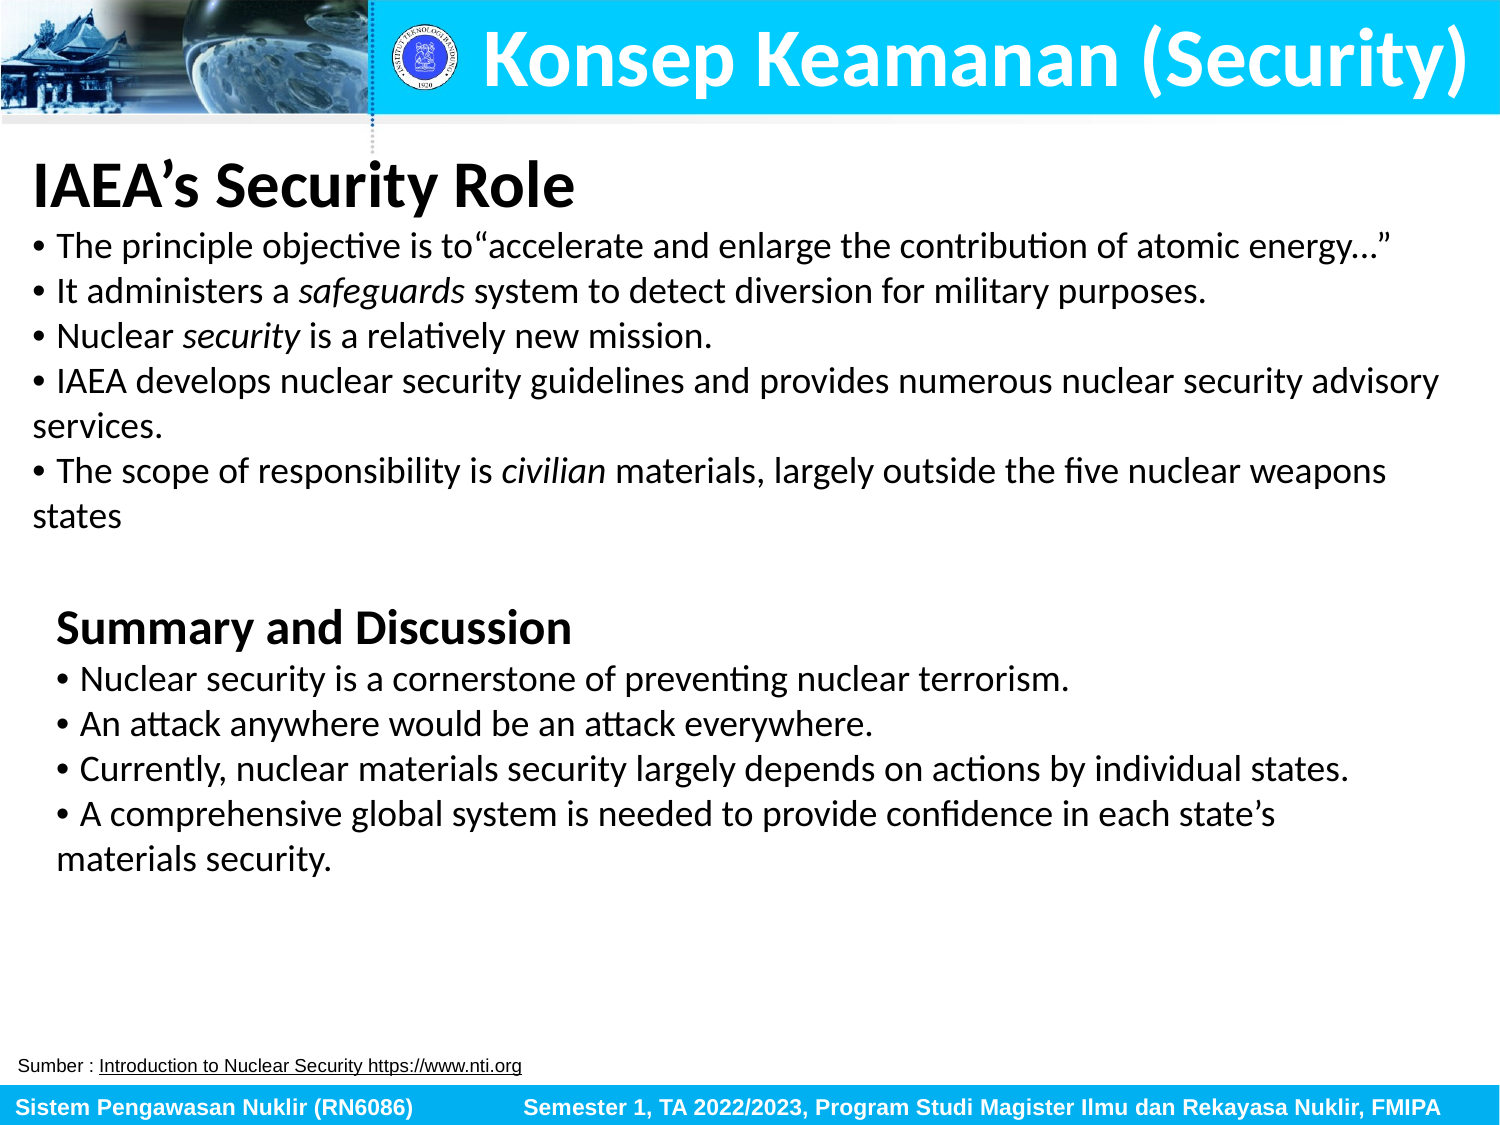

Konsep Keamanan (Security)
IAEA’s Security Role
• The principle objective is to“accelerate and enlarge the contribution of atomic energy...”
• It administers a safeguards system to detect diversion for military purposes.
• Nuclear security is a relatively new mission.
• IAEA develops nuclear security guidelines and provides numerous nuclear security advisory services.
• The scope of responsibility is civilian materials, largely outside the five nuclear weapons states
Summary and Discussion
• Nuclear security is a cornerstone of preventing nuclear terrorism.
• An attack anywhere would be an attack everywhere.
• Currently, nuclear materials security largely depends on actions by individual states.
• A comprehensive global system is needed to provide confidence in each state’s materials security.
Sumber : Introduction to Nuclear Security https://www.nti.org

Sistem Pengawasan Nuklir (RN6086)                 Semester 1, TA 2022/2023, Program Studi Magister Ilmu dan Rekayasa Nuklir, FMIPA ITB